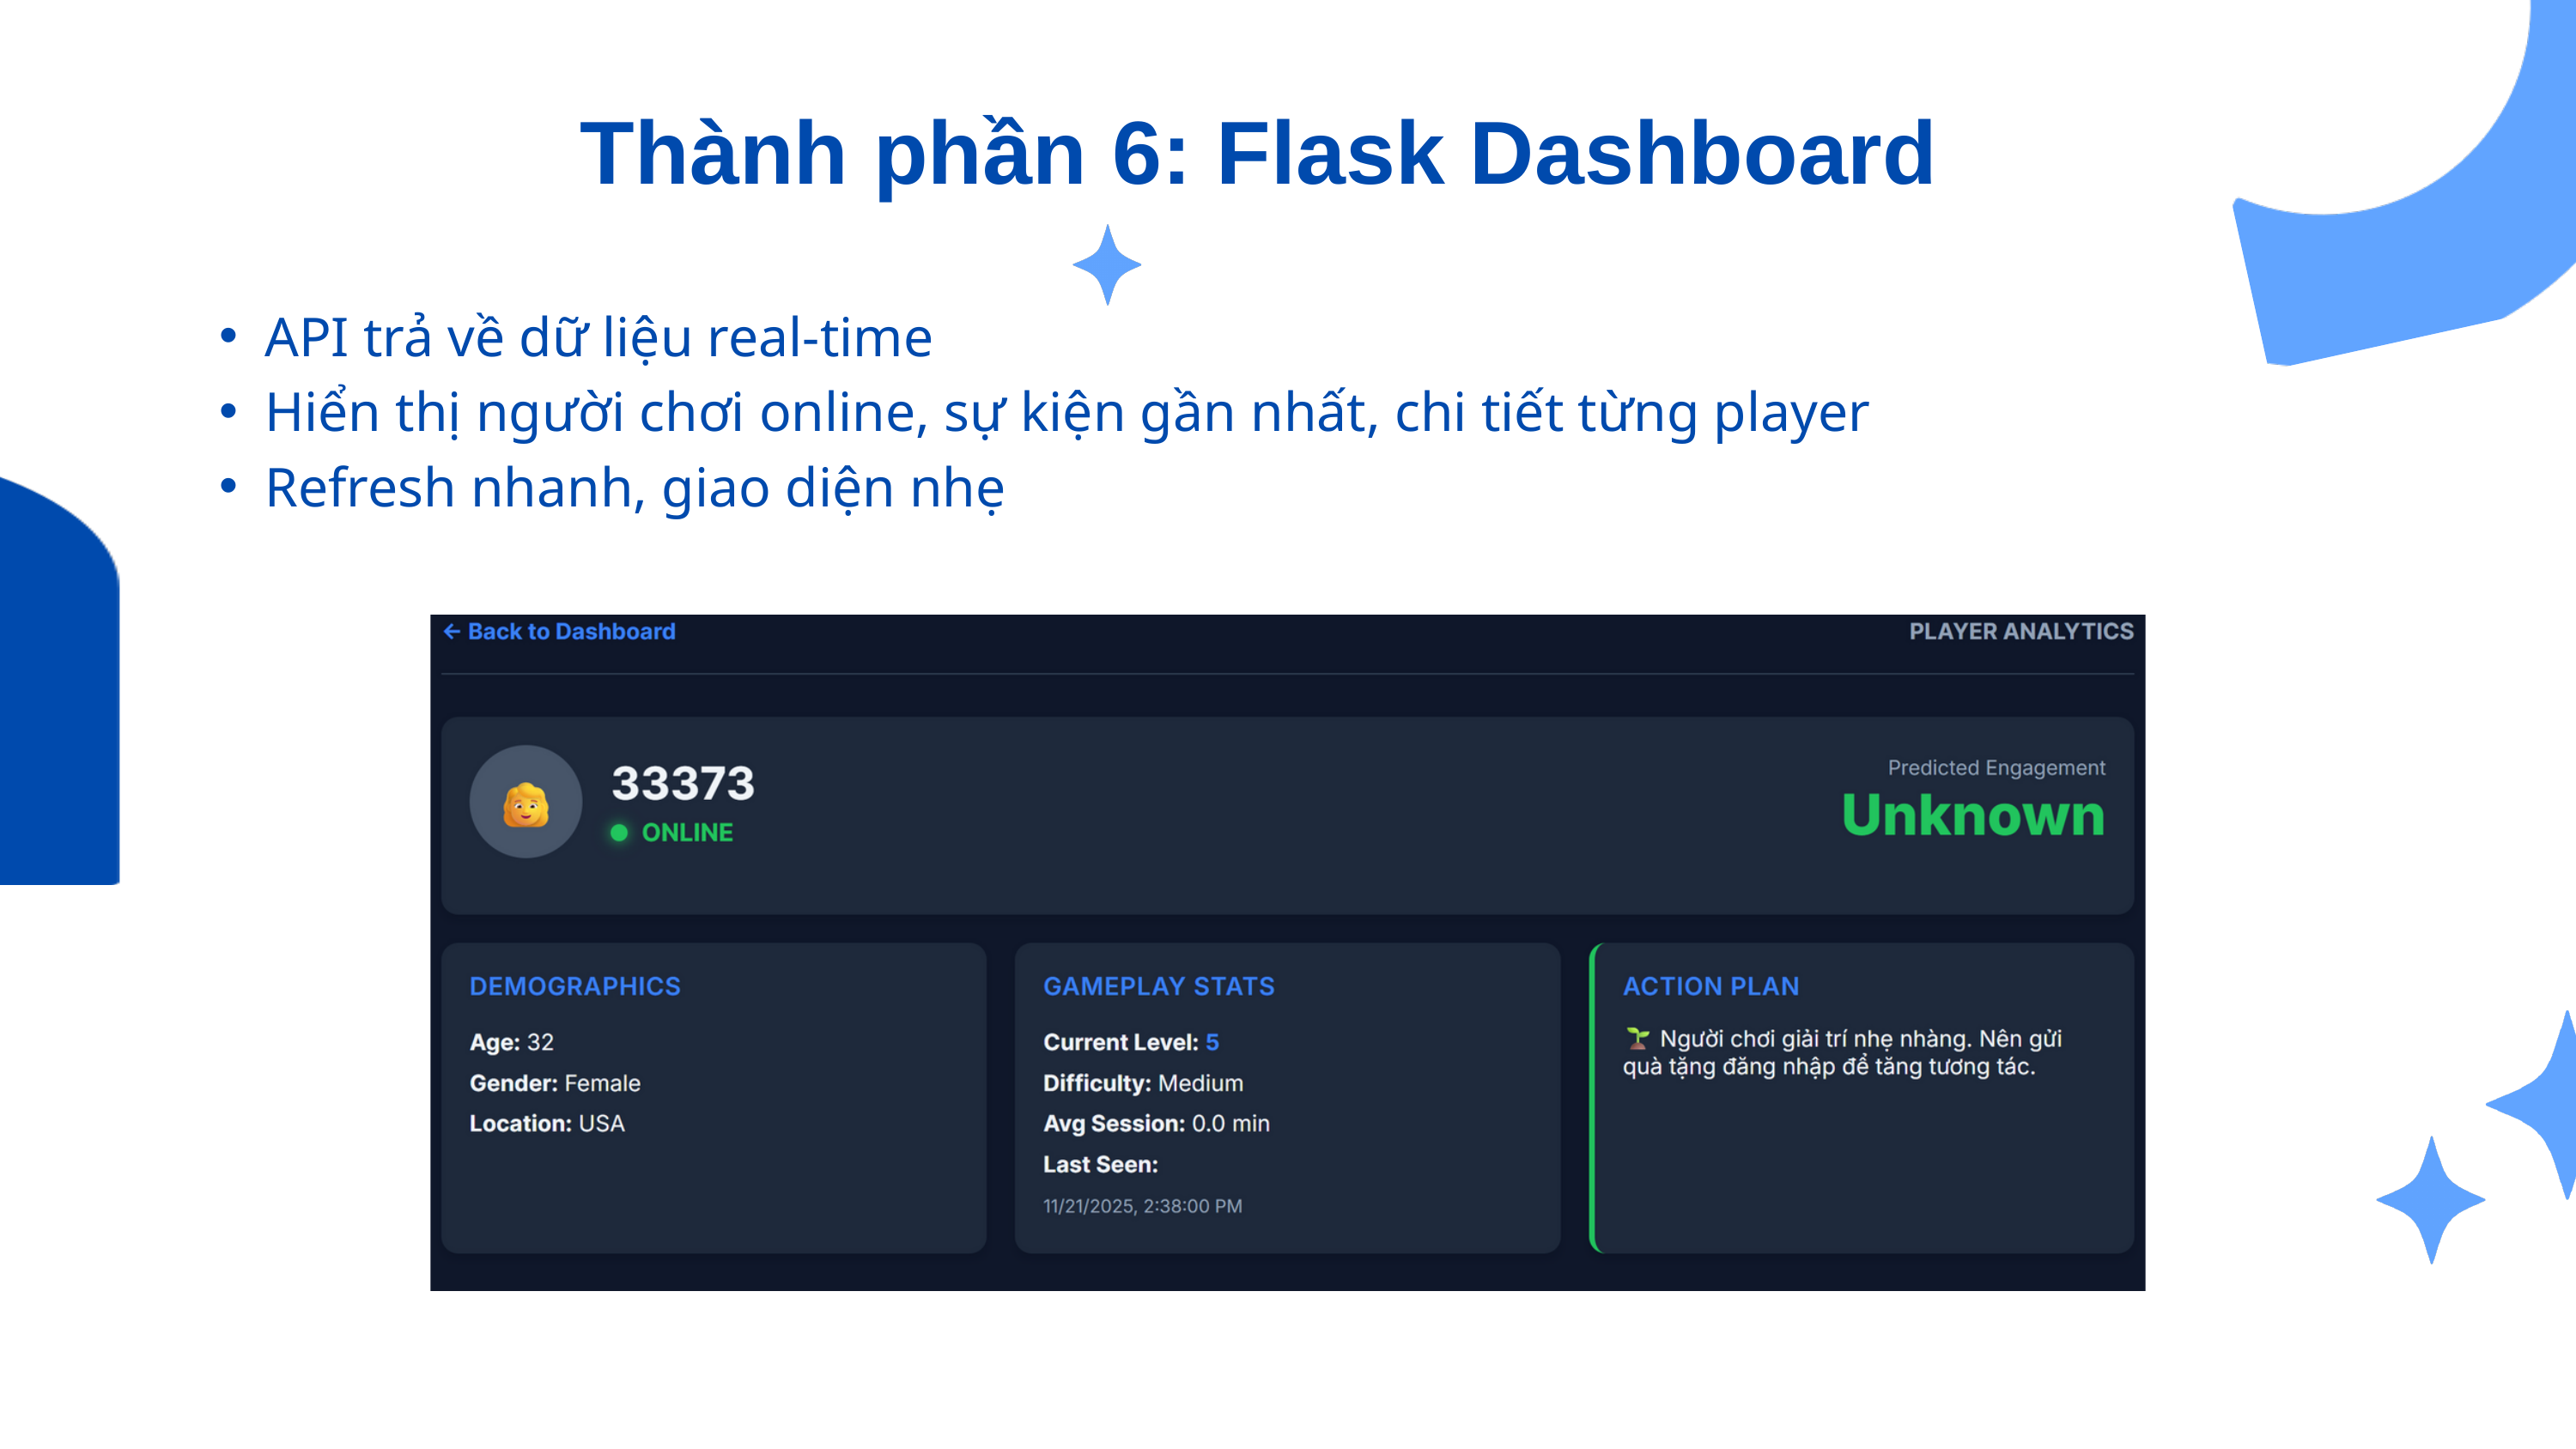

Thành phần 6: Flask Dashboard

API trả về dữ liệu real-time
Hiển thị người chơi online, sự kiện gần nhất, chi tiết từng player
Refresh nhanh, giao diện nhẹ